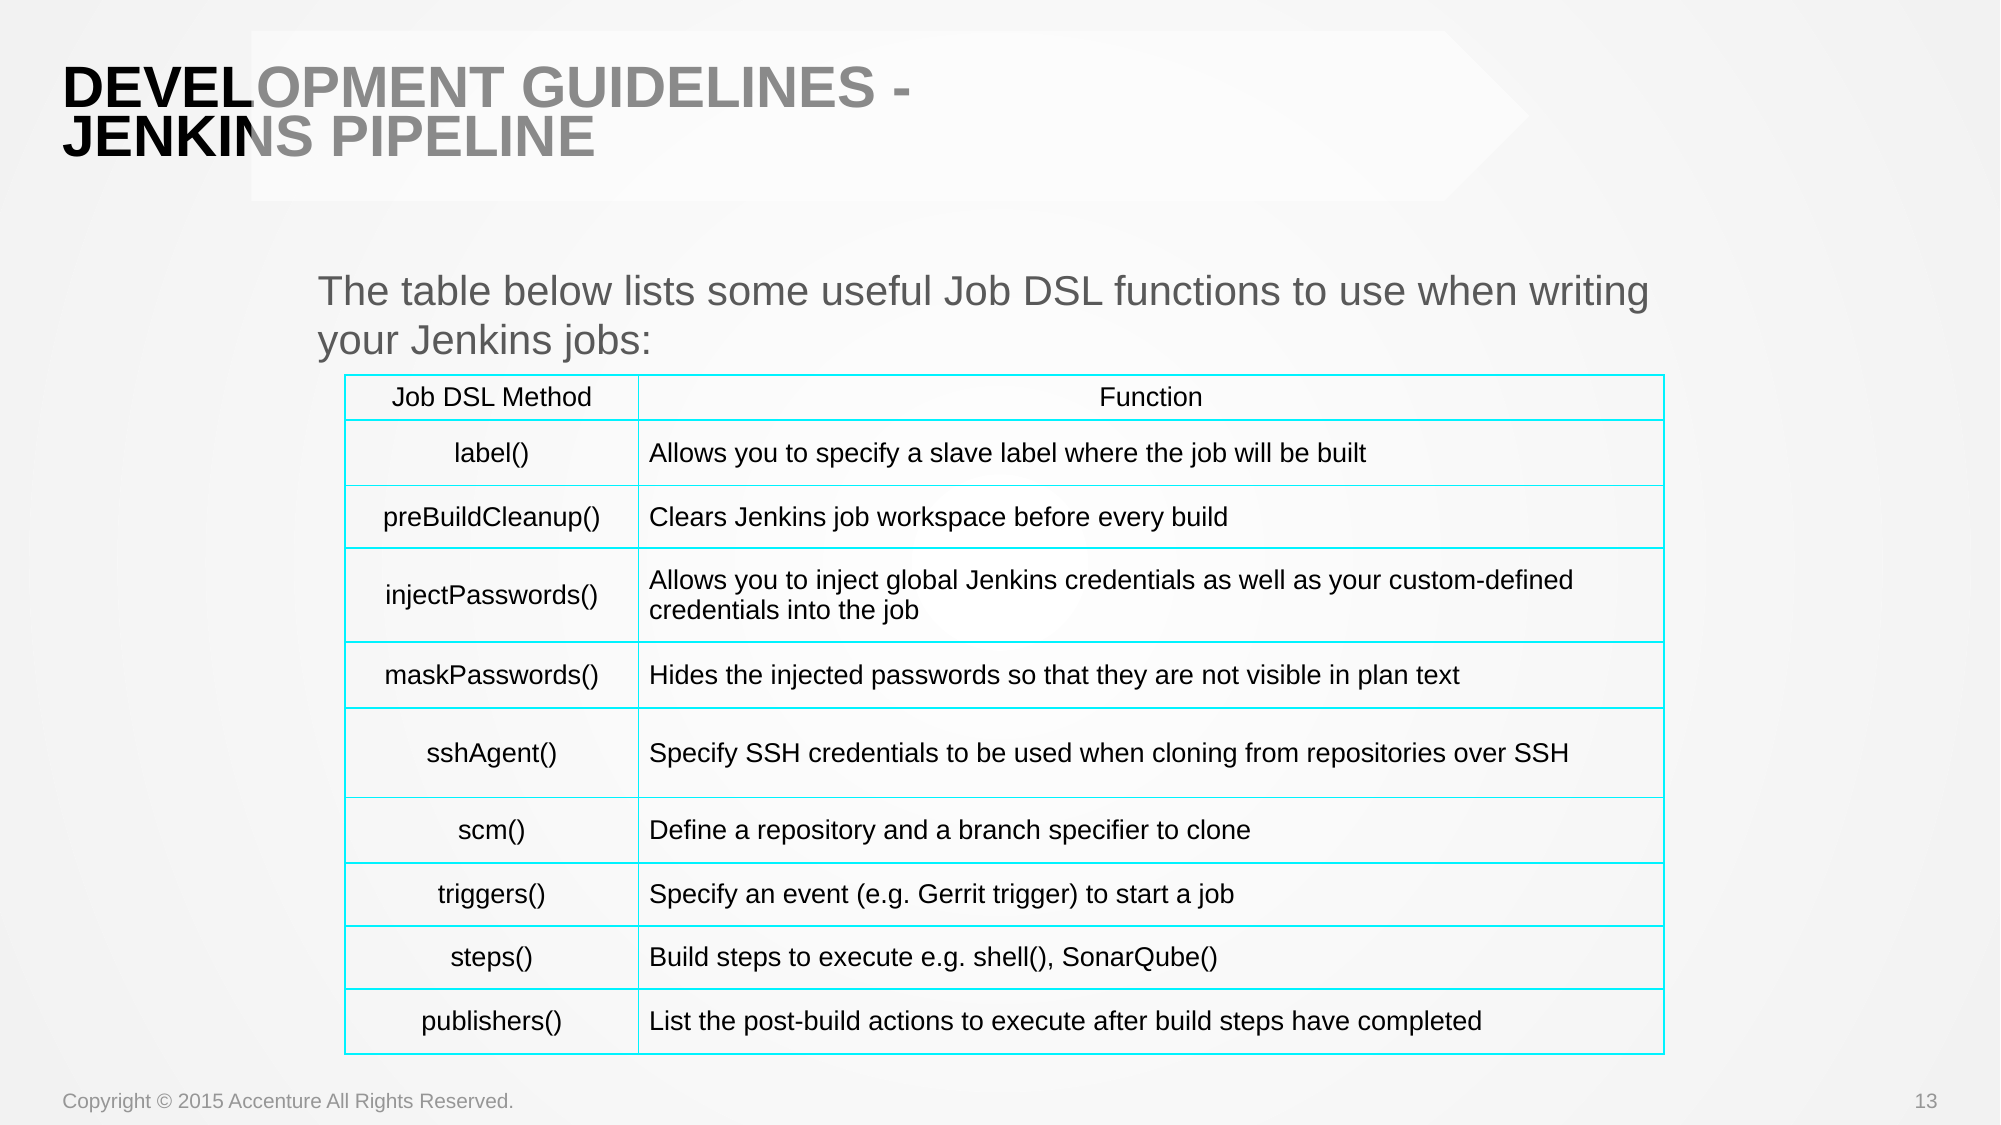

# Development Guidelines - Jenkins Pipeline

The table below lists some useful Job DSL functions to use when writing your Jenkins jobs:
| Job DSL Method | Function |
| --- | --- |
| label() | Allows you to specify a slave label where the job will be built |
| preBuildCleanup() | Clears Jenkins job workspace before every build |
| injectPasswords() | Allows you to inject global Jenkins credentials as well as your custom-defined credentials into the job |
| maskPasswords() | Hides the injected passwords so that they are not visible in plan text |
| sshAgent() | Specify SSH credentials to be used when cloning from repositories over SSH |
| scm() | Define a repository and a branch specifier to clone |
| triggers() | Specify an event (e.g. Gerrit trigger) to start a job |
| steps() | Build steps to execute e.g. shell(), SonarQube() |
| publishers() | List the post-build actions to execute after build steps have completed |
Copyright © 2015 Accenture All Rights Reserved.
13